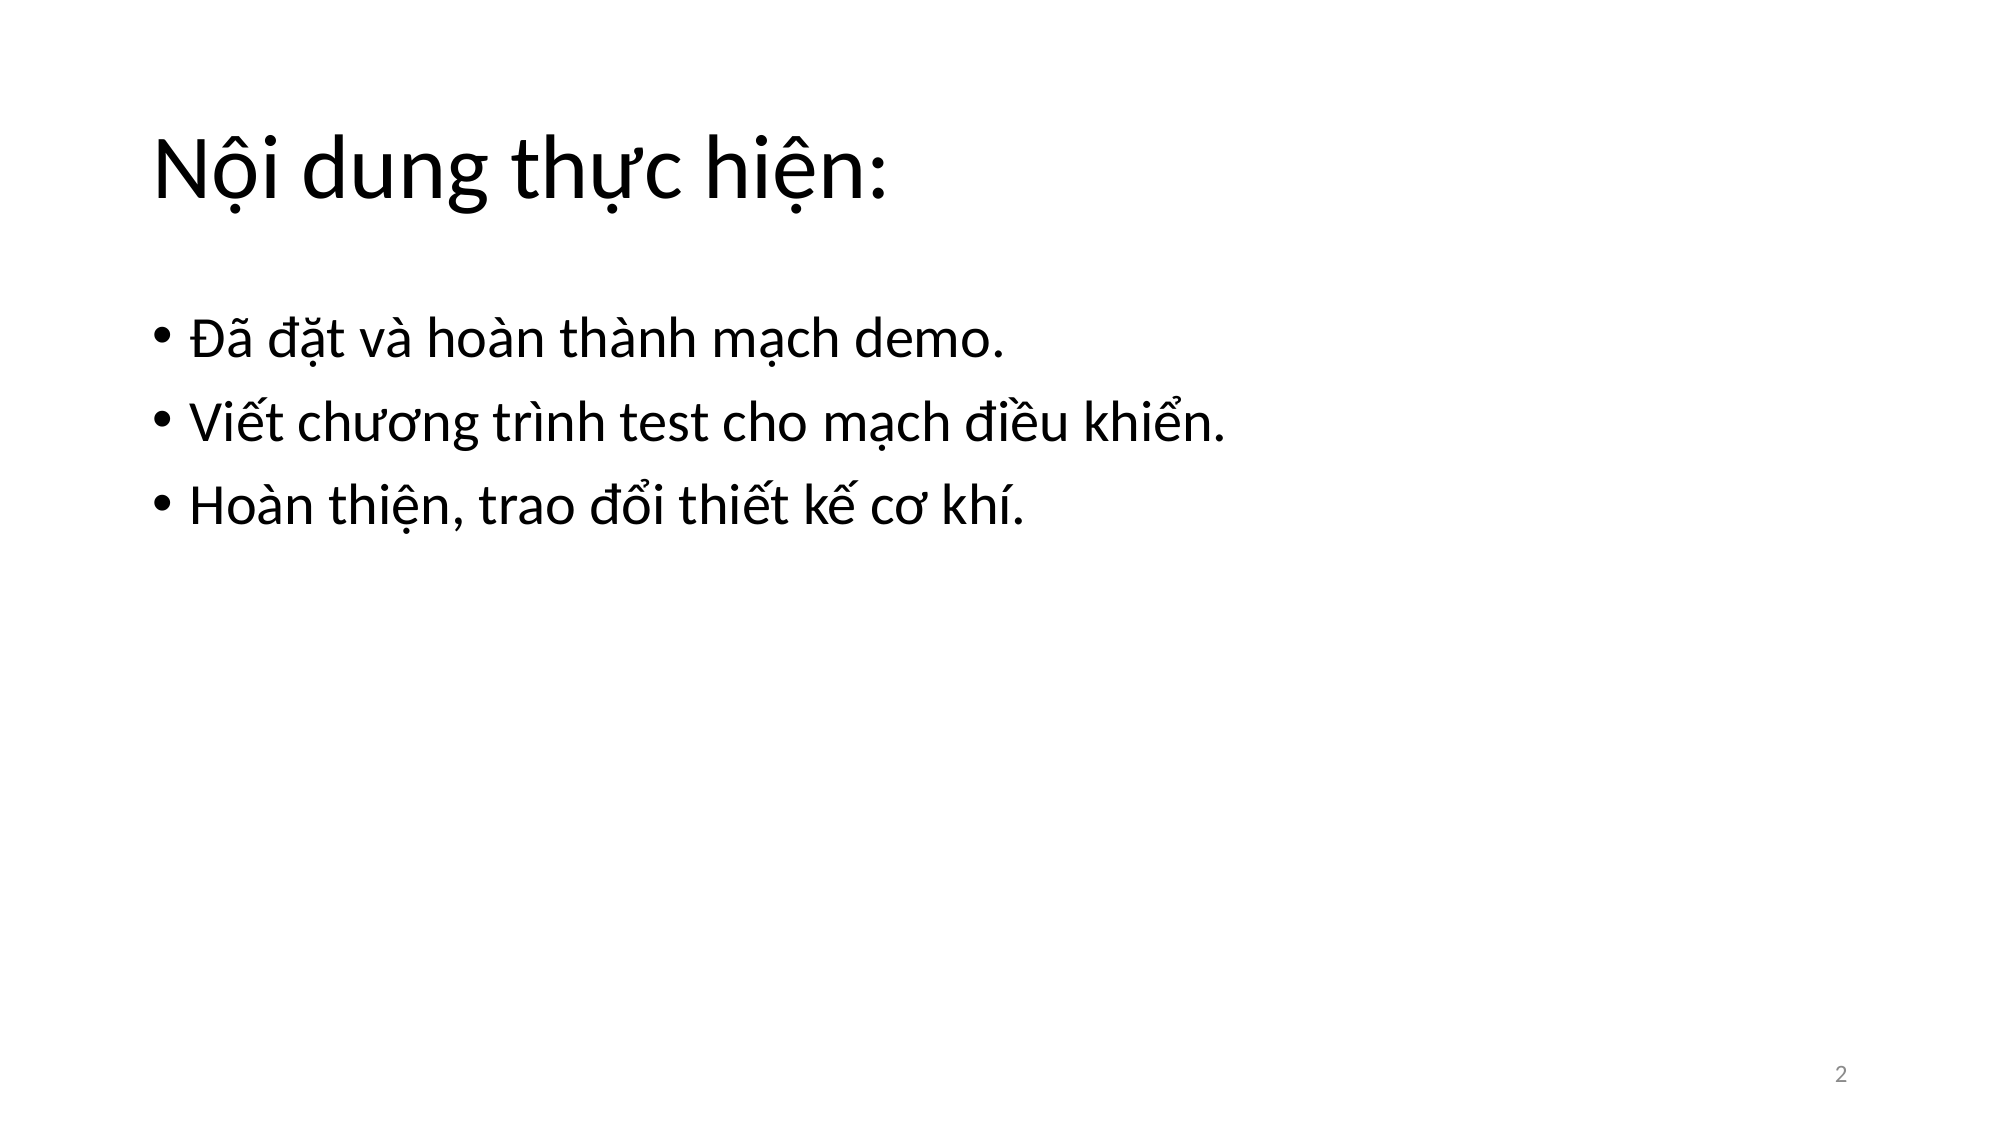

# Nội dung thực hiện:
Đã đặt và hoàn thành mạch demo.
Viết chương trình test cho mạch điều khiển.
Hoàn thiện, trao đổi thiết kế cơ khí.
2